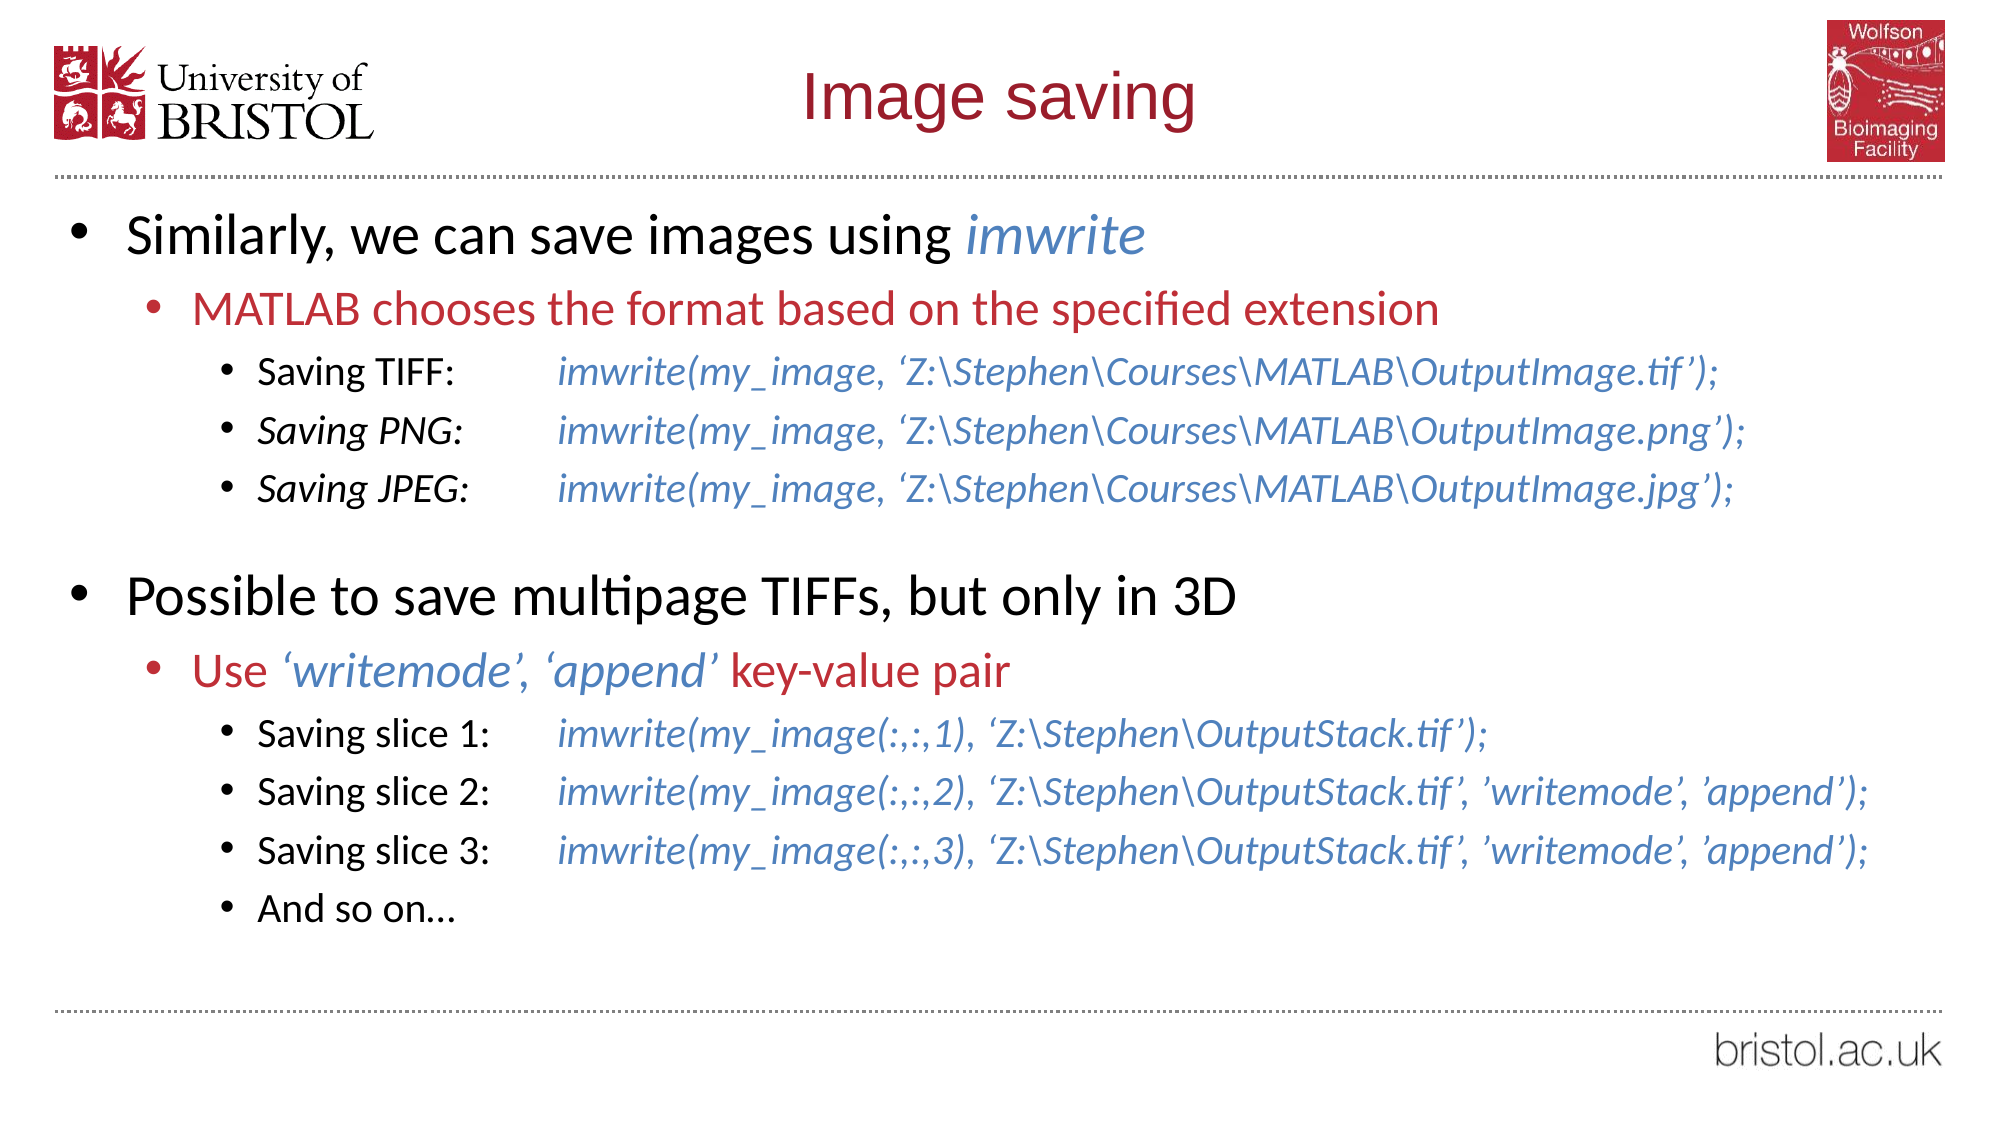

# Image saving
Similarly, we can save images using imwrite
MATLAB chooses the format based on the specified extension
Saving TIFF: 	imwrite(my_image, ‘Z:\Stephen\Courses\MATLAB\OutputImage.tif’);
Saving PNG:	imwrite(my_image, ‘Z:\Stephen\Courses\MATLAB\OutputImage.png’);
Saving JPEG:	imwrite(my_image, ‘Z:\Stephen\Courses\MATLAB\OutputImage.jpg’);

Possible to save multipage TIFFs, but only in 3D
Use ‘writemode’, ‘append’ key-value pair
Saving slice 1: 	imwrite(my_image(:,:,1), ‘Z:\Stephen\OutputStack.tif’);
Saving slice 2: 	imwrite(my_image(:,:,2), ‘Z:\Stephen\OutputStack.tif’, ’writemode’, ’append’);
Saving slice 3:  	imwrite(my_image(:,:,3), ‘Z:\Stephen\OutputStack.tif’, ’writemode’, ’append’);
And so on…